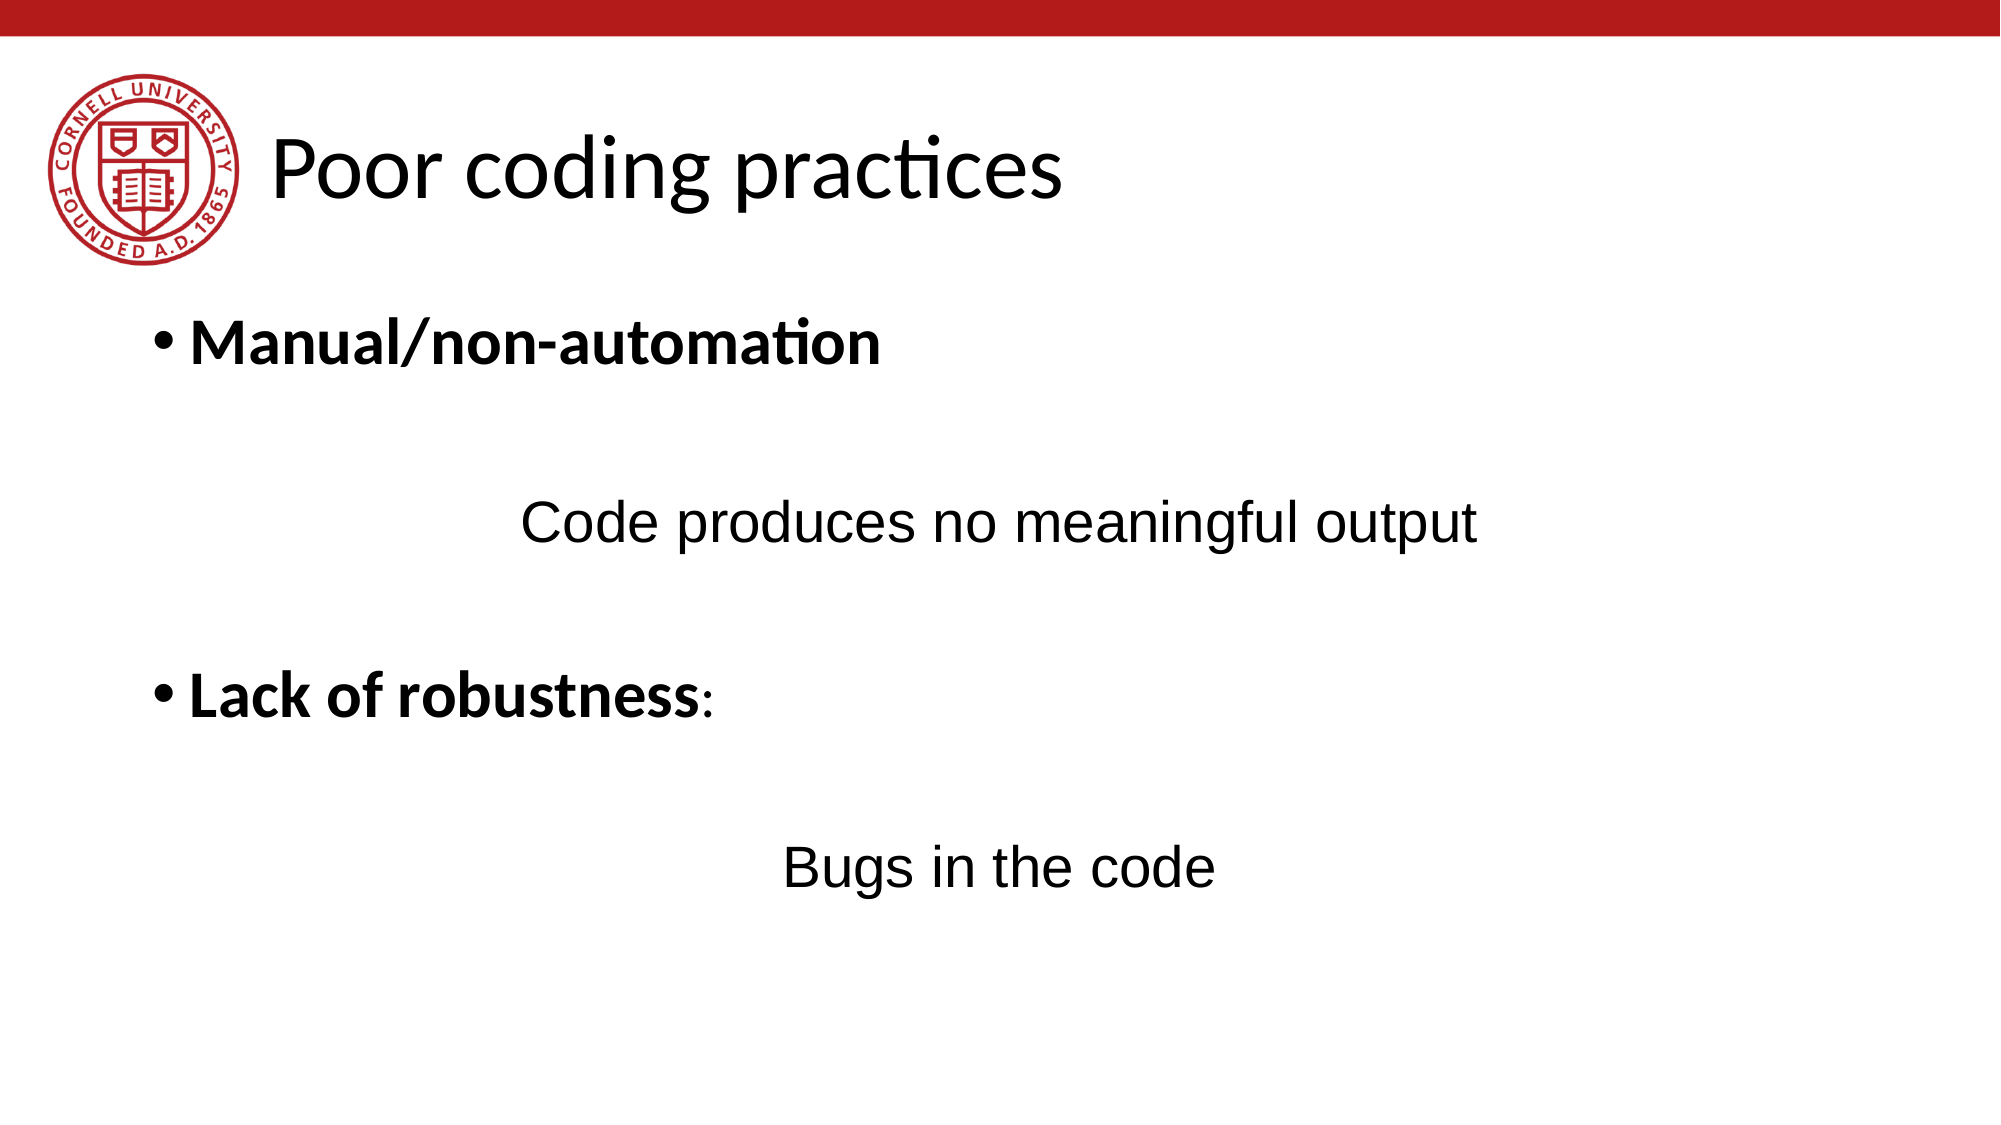

# Poor coding practices
Manual/non-automation

Code produces no meaningful output

Lack of robustness:

Bugs in the code